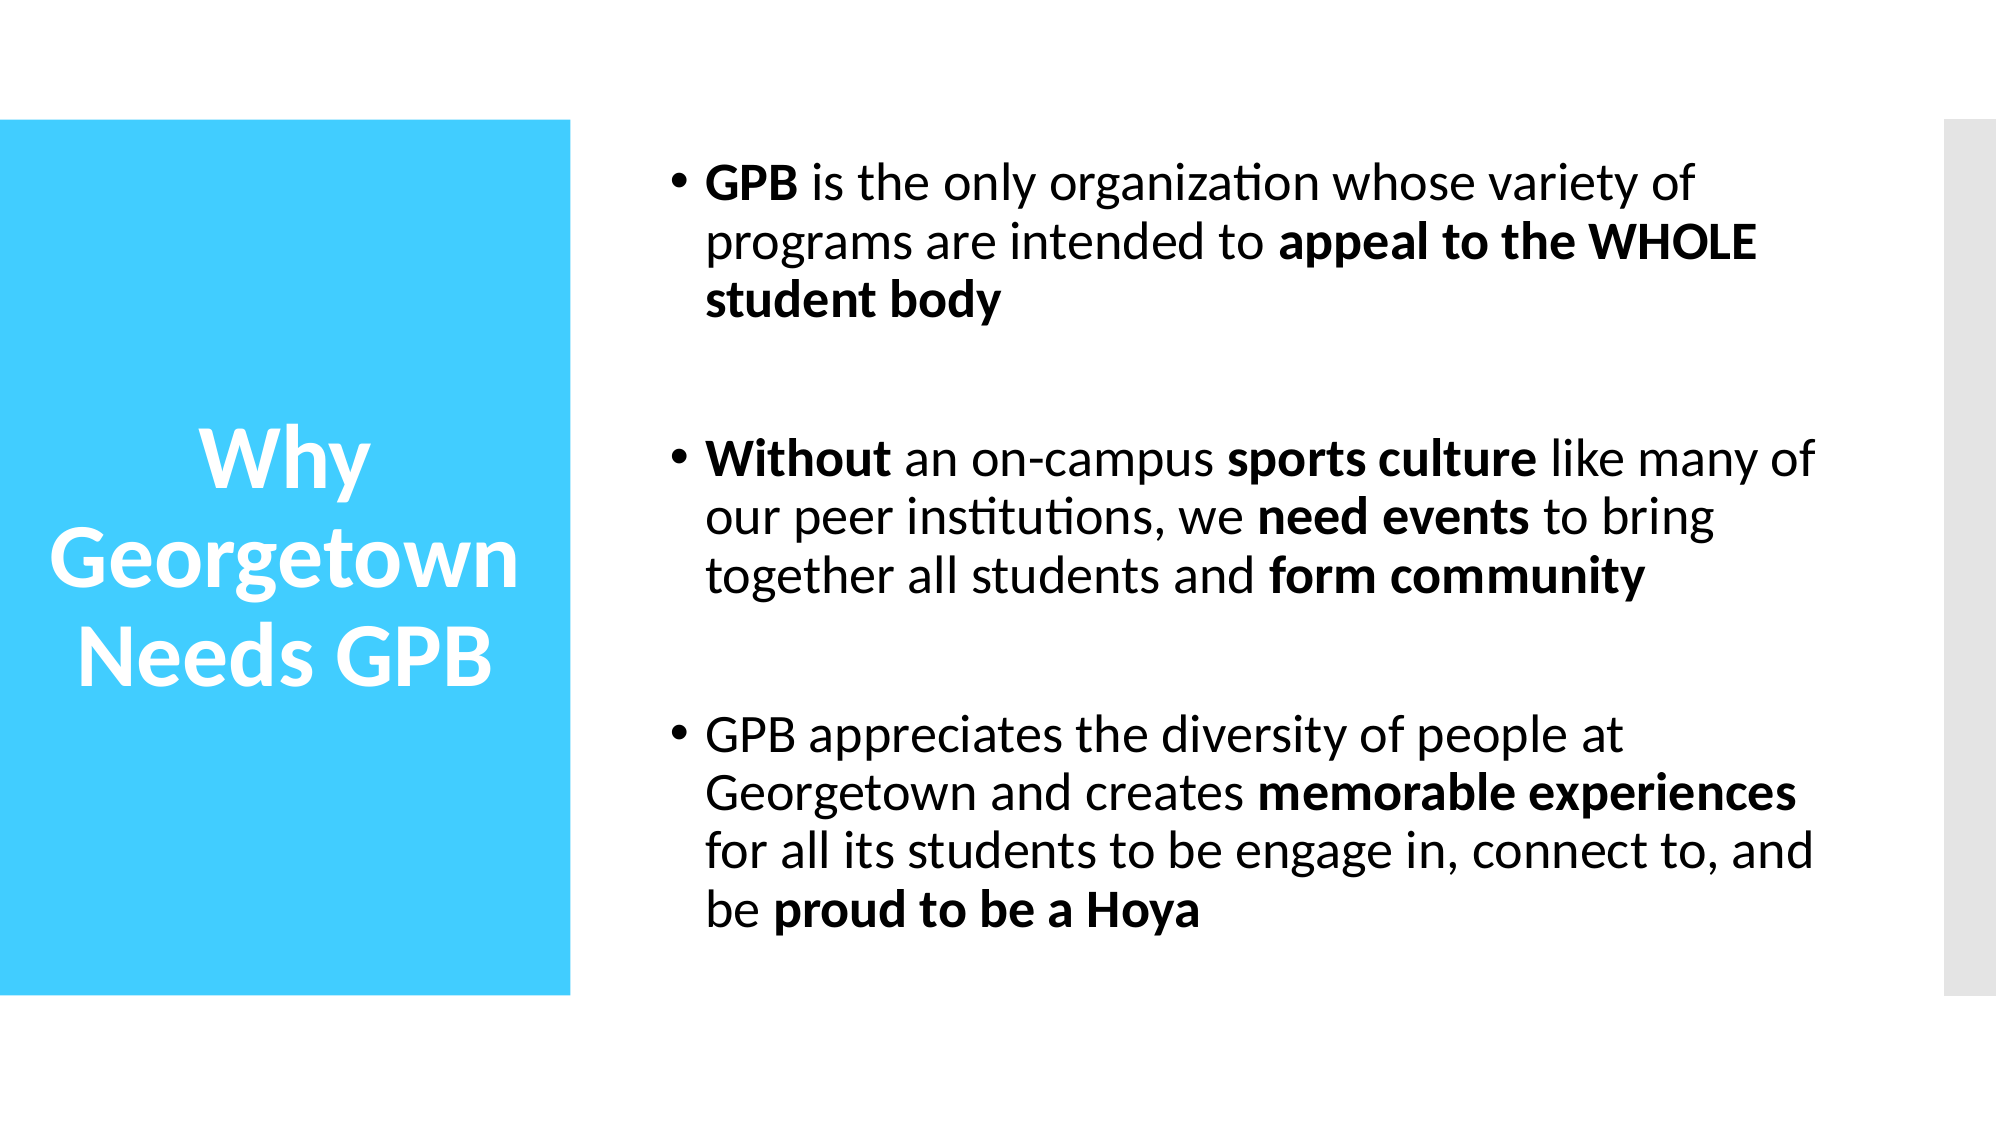

GPB is the only organization whose variety of programs are intended to appeal to the WHOLE student body

Without an on-campus sports culture like many of our peer institutions, we need events to bring together all students and form community

GPB appreciates the diversity of people at Georgetown and creates memorable experiences for all its students to be engage in, connect to, and be proud to be a Hoya

# Why Georgetown Needs GPB